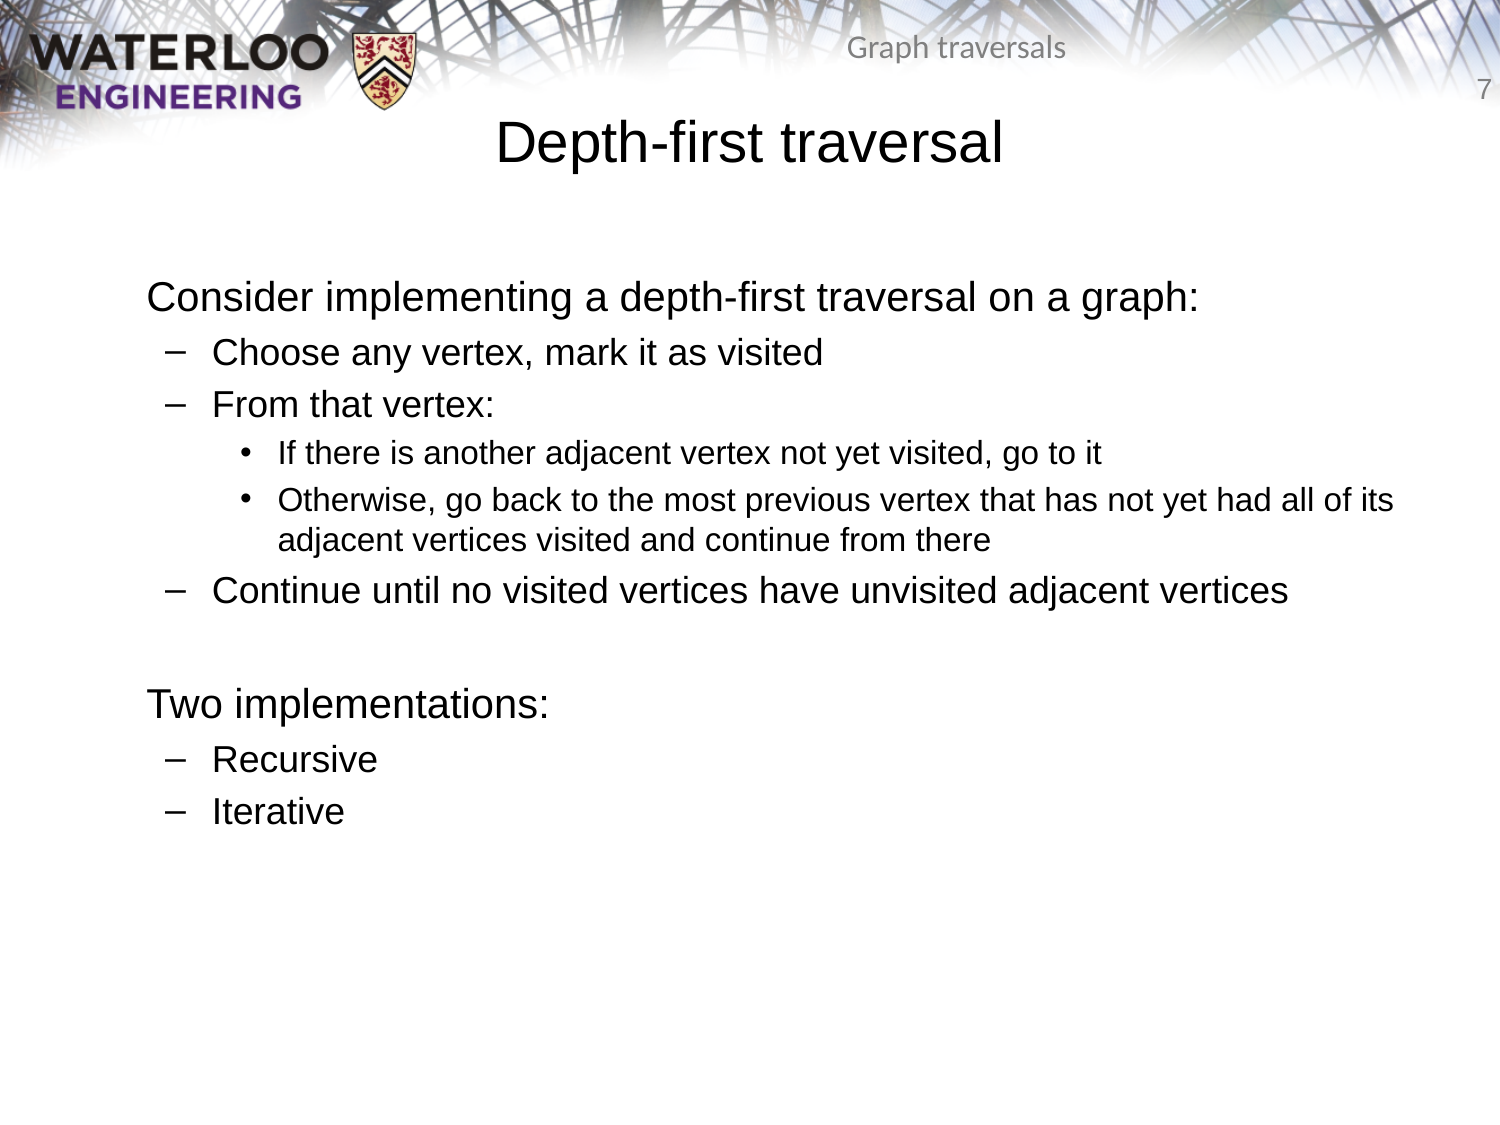

# Depth-first traversal
	Consider implementing a depth-first traversal on a graph:
Choose any vertex, mark it as visited
From that vertex:
If there is another adjacent vertex not yet visited, go to it
Otherwise, go back to the most previous vertex that has not yet had all of its adjacent vertices visited and continue from there
Continue until no visited vertices have unvisited adjacent vertices

	Two implementations:
Recursive
Iterative